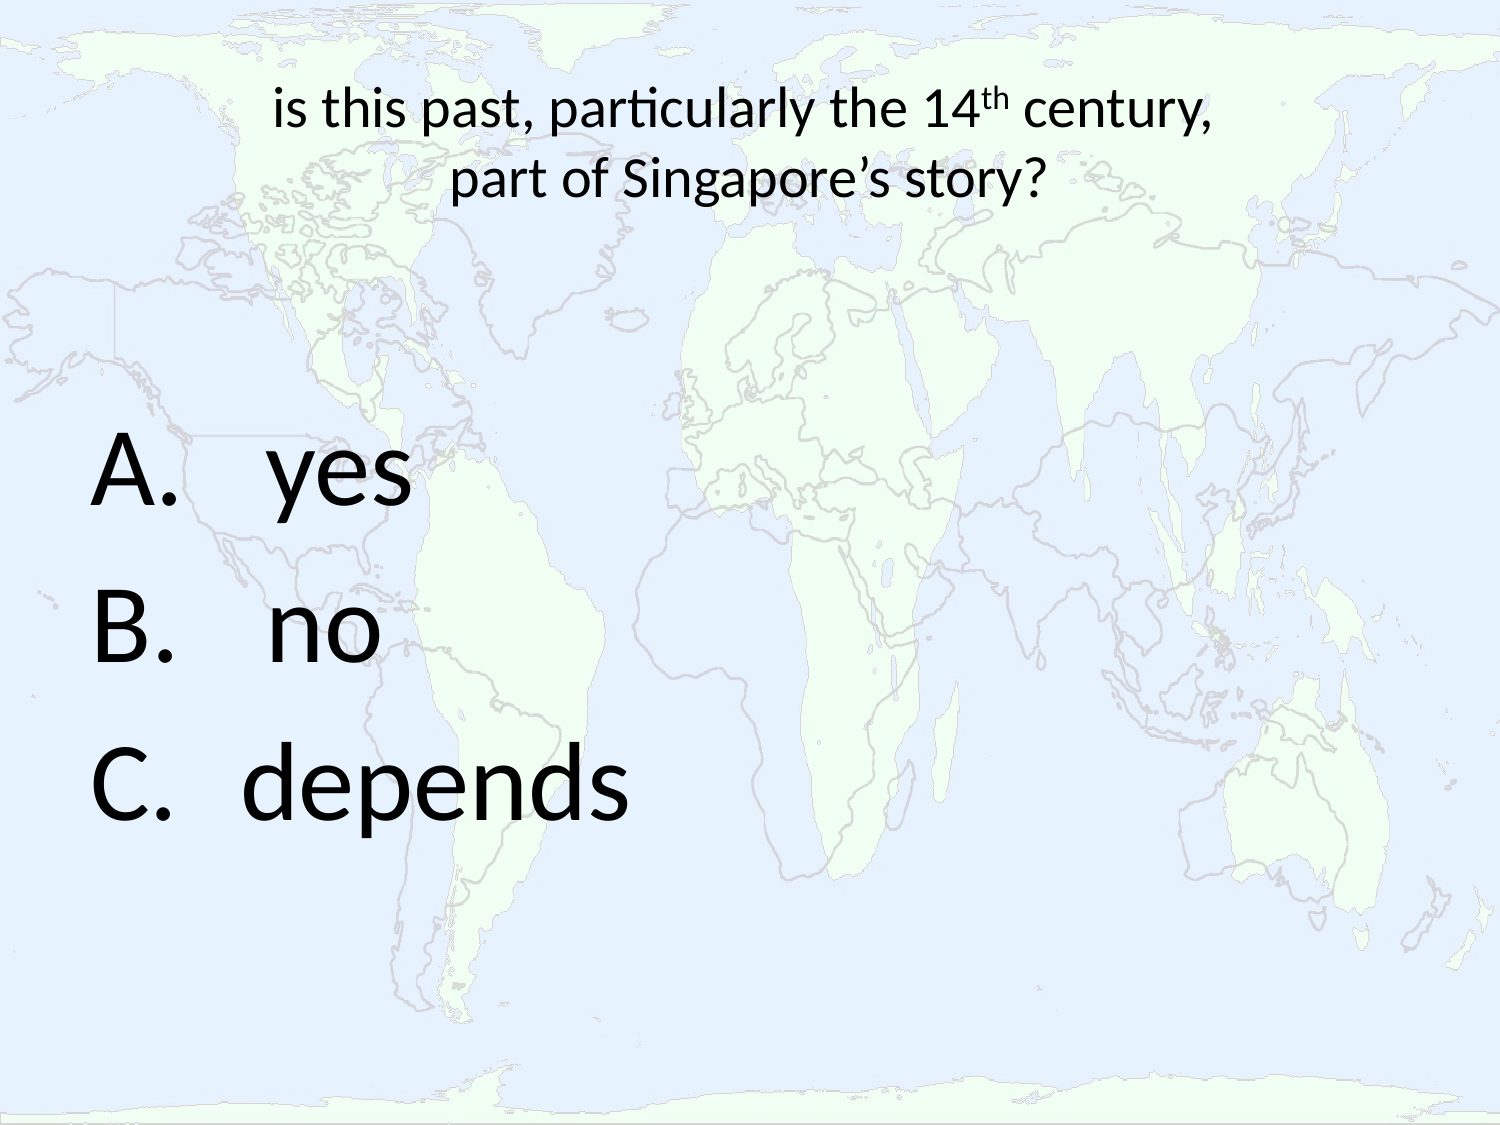

# is this past, particularly the 14th century, part of Singapore’s story?
 yes
 no
depends